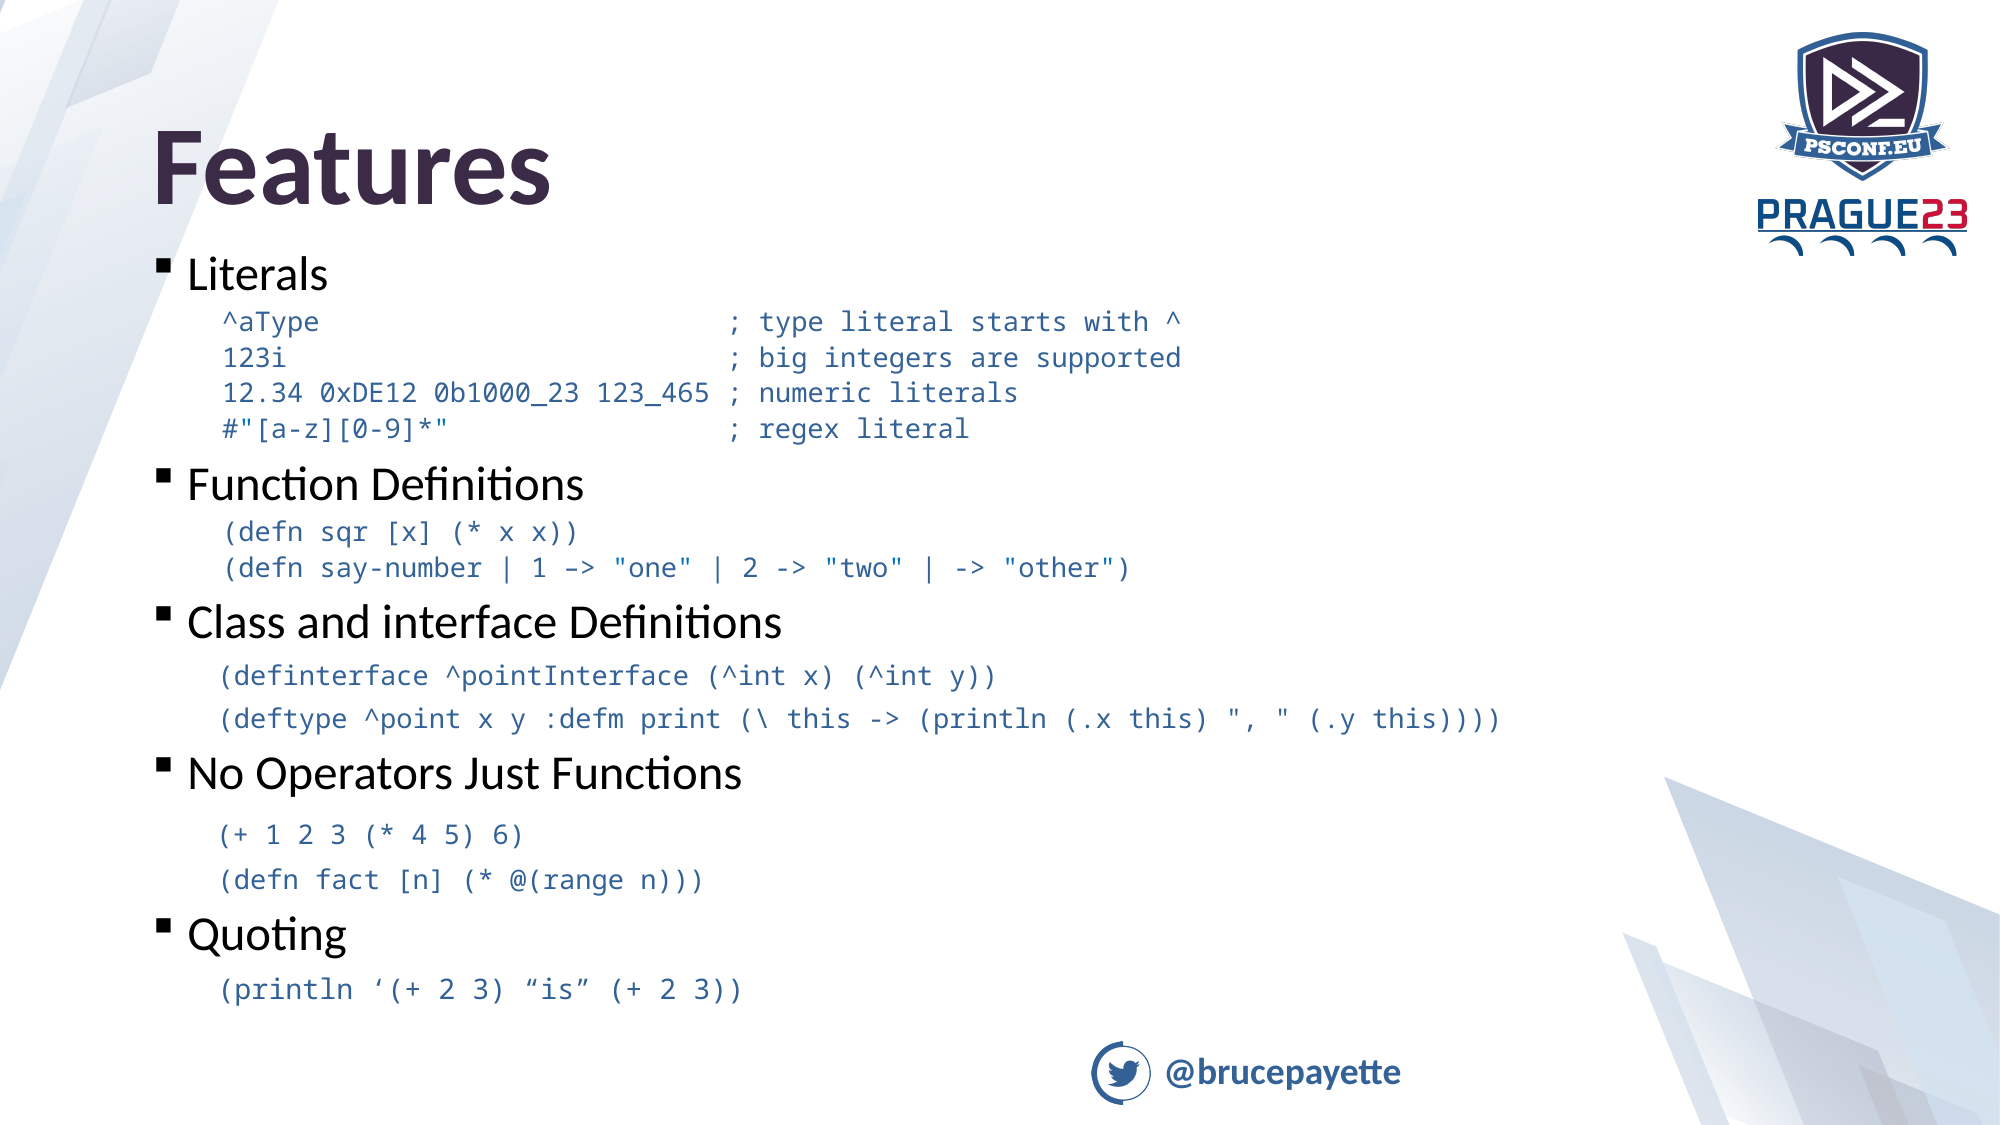

# Features
Literals
^aType                         ; type literal starts with ^
123i                           ; big integers are supported
12.34 0xDE12 0b1000_23 123_465 ; numeric literals
#"[a-z][0-9]*"                 ; regex literal
Function Definitions
(defn sqr [x] (* x x))
(defn say-number | 1 –> "one" | 2 -> "two" | -> "other")
Class and interface Definitions
    (definterface ^pointInterface (^int x) (^int y))
    (deftype ^point x y :defm print (\ this -> (println (.x this) ", " (.y this))))
No Operators Just Functions
   (+ 1 2 3 (* 4 5) 6)
    (defn fact [n] (* @(range n)))
Quoting
     (println ‘(+ 2 3) “is” (+ 2 3))